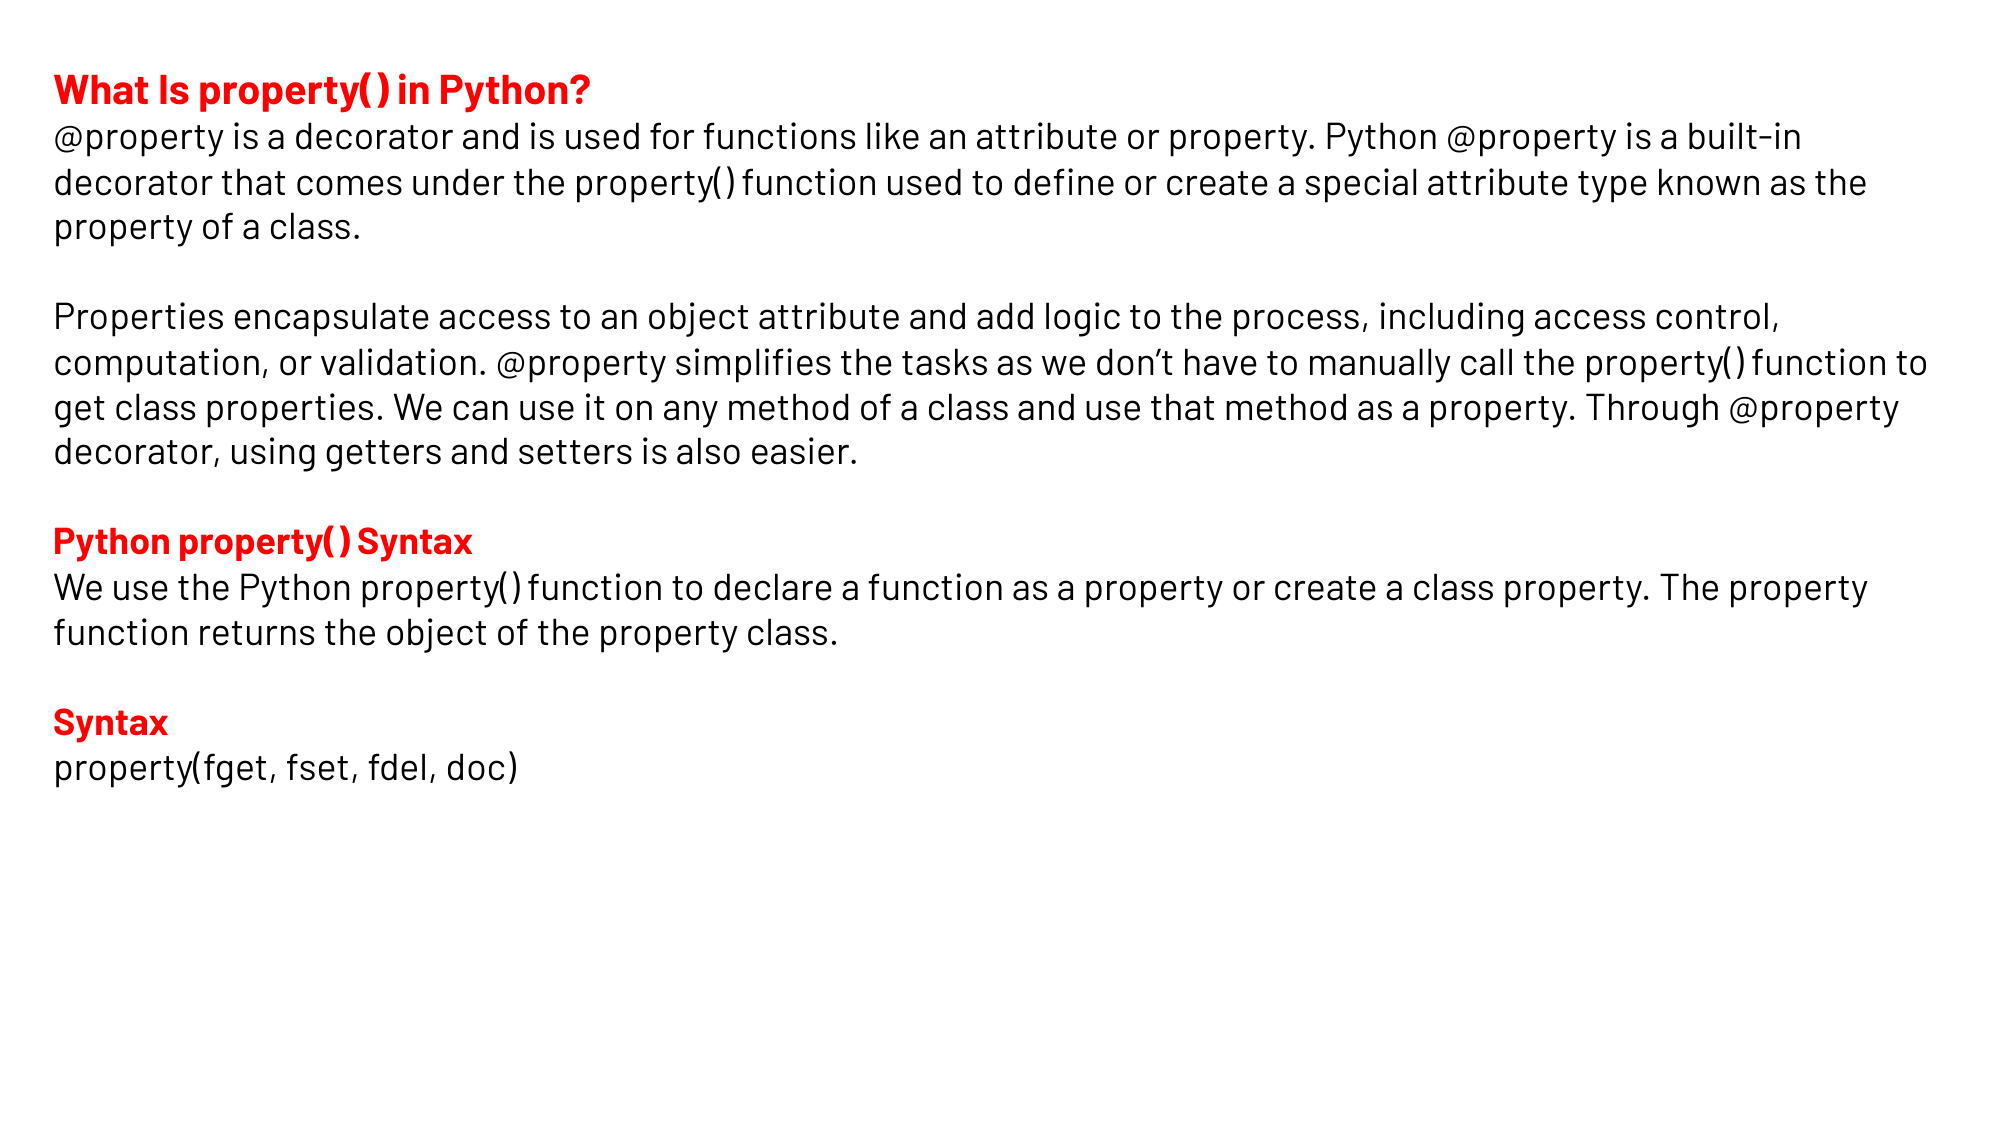

What Is property() in Python?
@property is a decorator and is used for functions like an attribute or property. Python @property is a built-in decorator that comes under the property() function used to define or create a special attribute type known as the property of a class.

Properties encapsulate access to an object attribute and add logic to the process, including access control, computation, or validation. @property simplifies the tasks as we don’t have to manually call the property() function to get class properties. We can use it on any method of a class and use that method as a property. Through @property decorator, using getters and setters is also easier.

Python property() Syntax
We use the Python property() function to declare a function as a property or create a class property. The property function returns the object of the property class.

Syntax
property(fget, fset, fdel, doc)